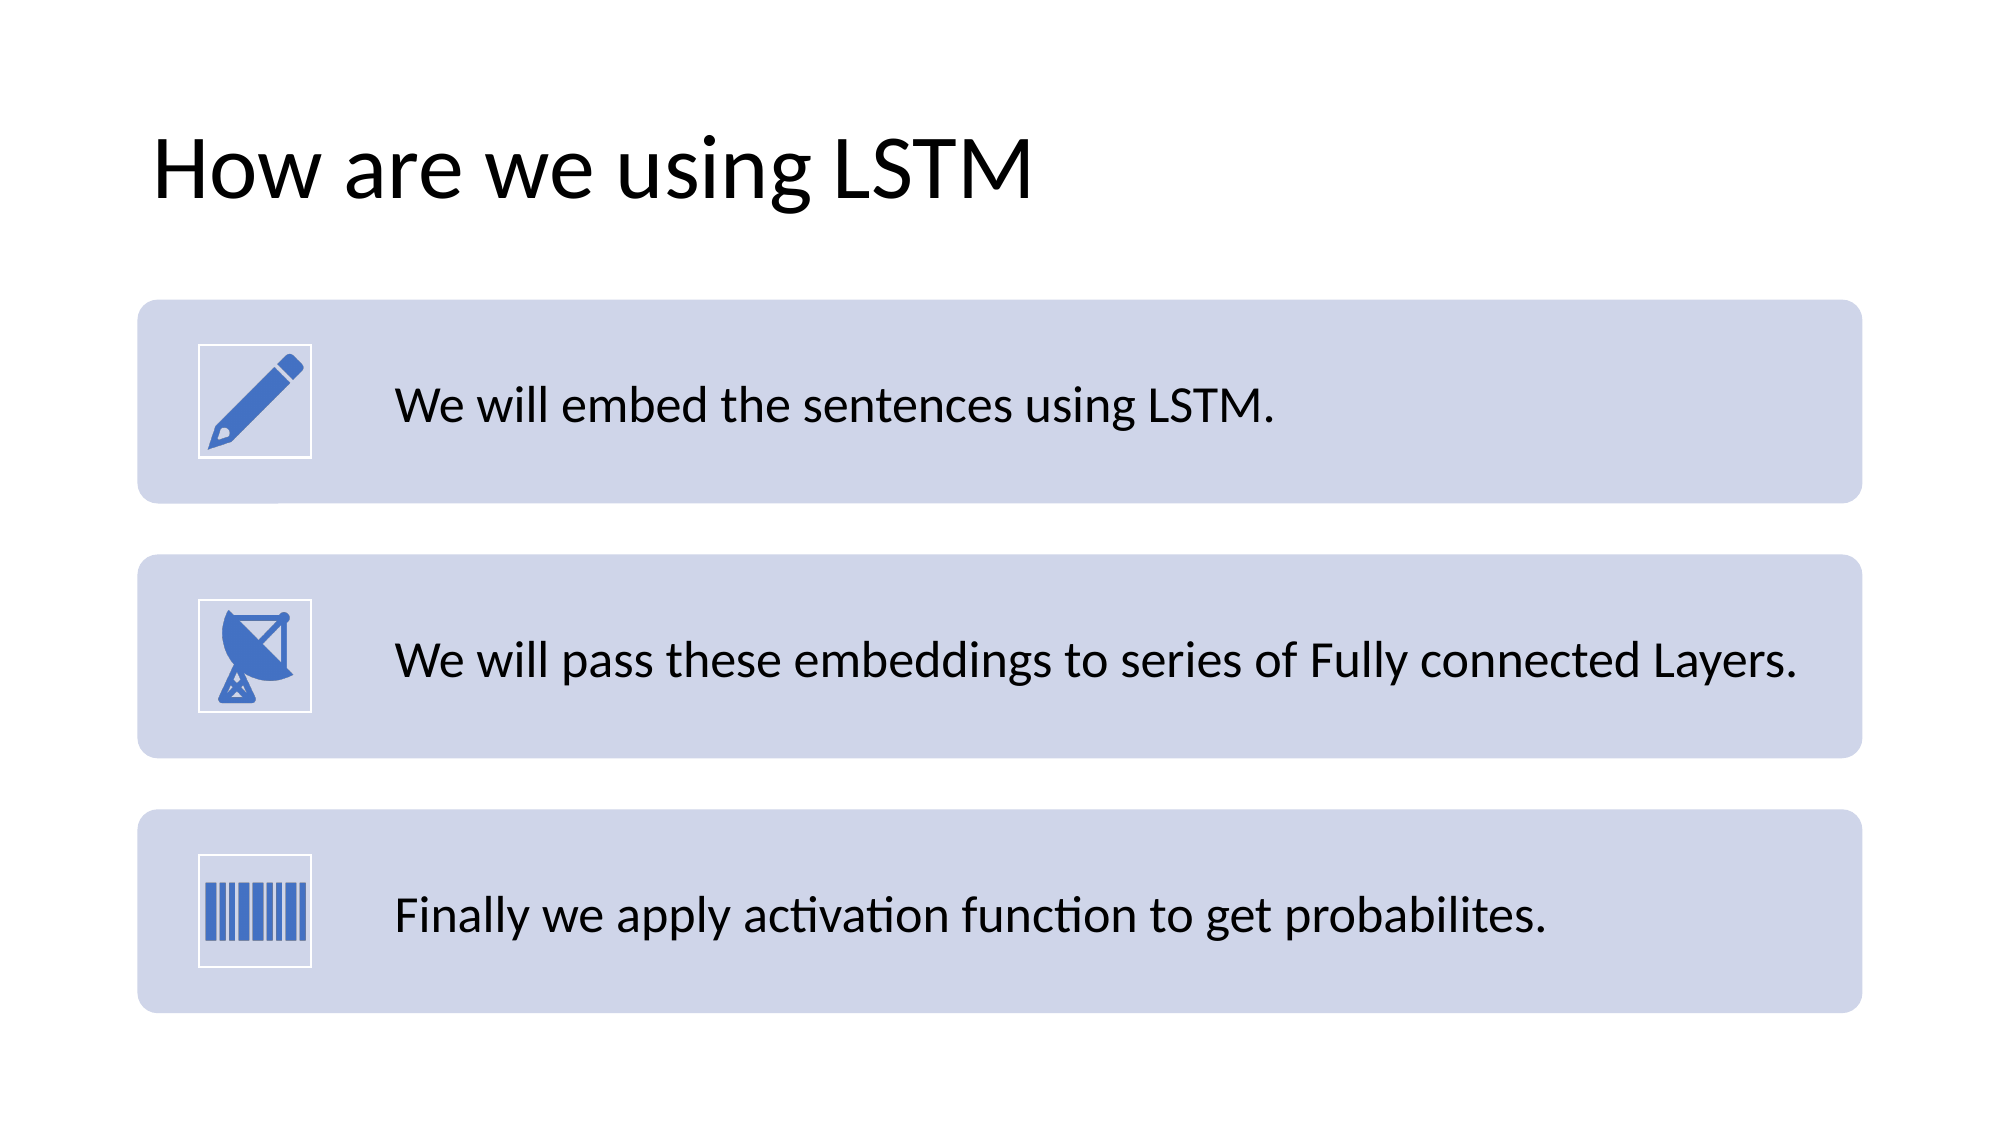

# How are we using LSTM
We will embed the sentences using LSTM.
We will pass these embeddings to series of Fully connected Layers.
Finally we apply activation function to get probabilites.